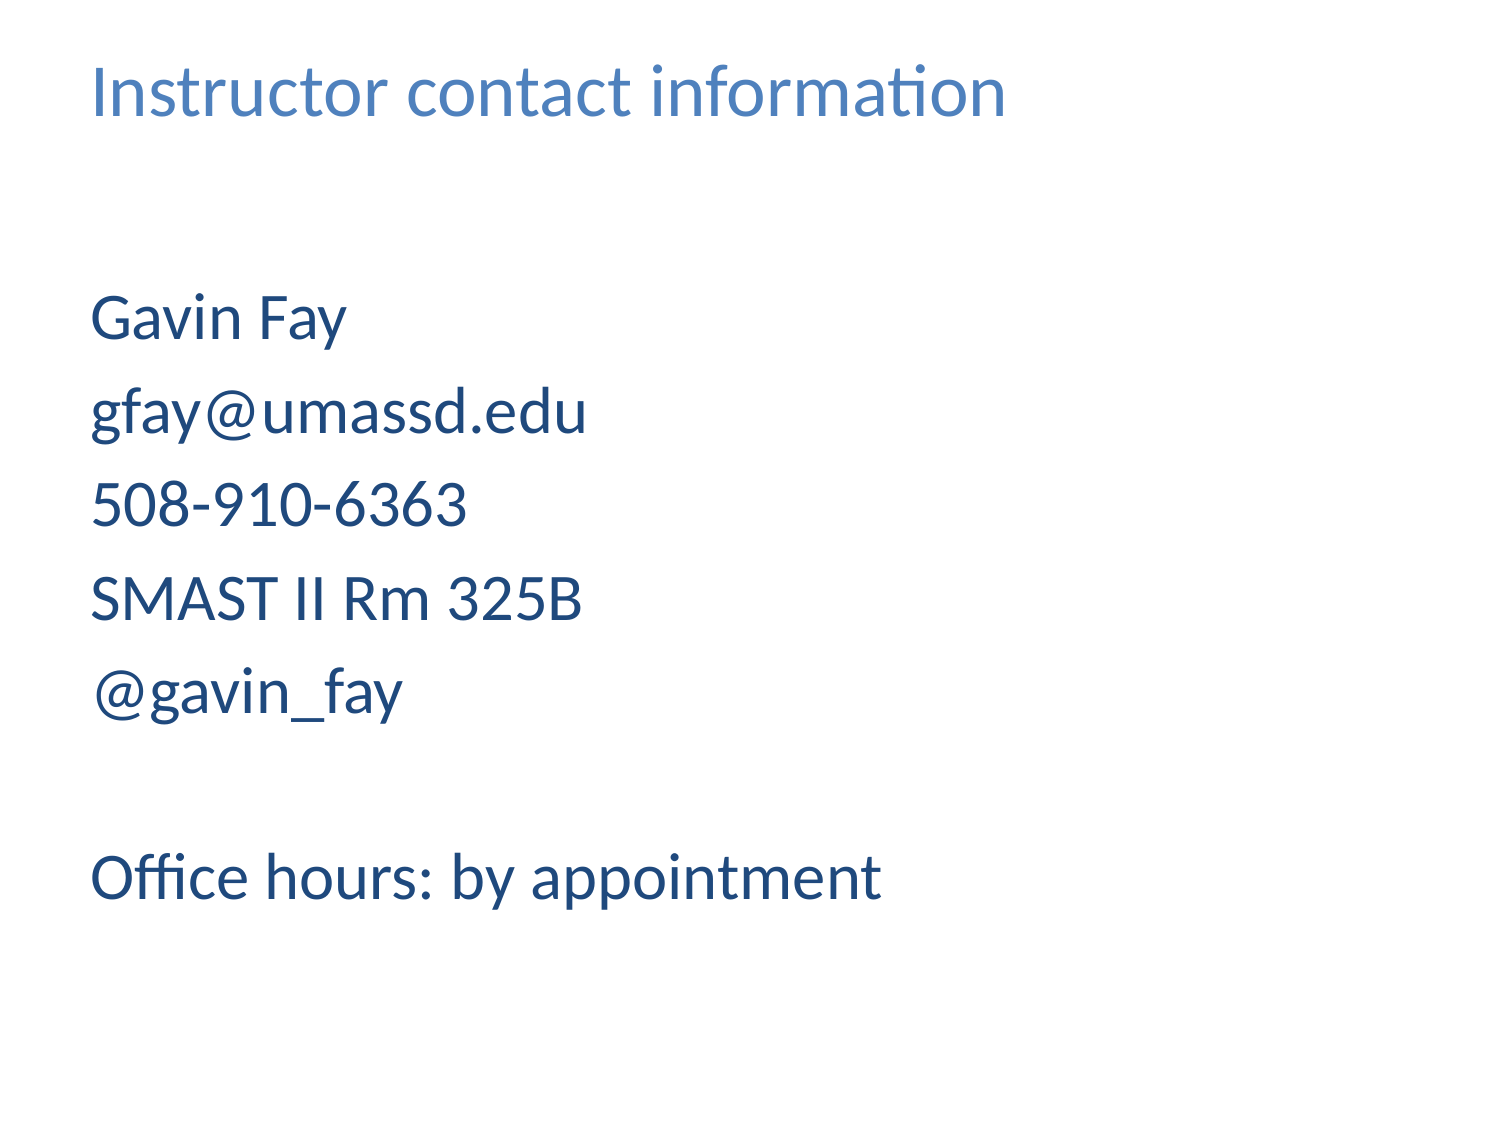

# Instructor contact information

Gavin Fay
gfay@umassd.edu
508-910-6363
SMAST II Rm 325B
@gavin_fay

Office hours: by appointment